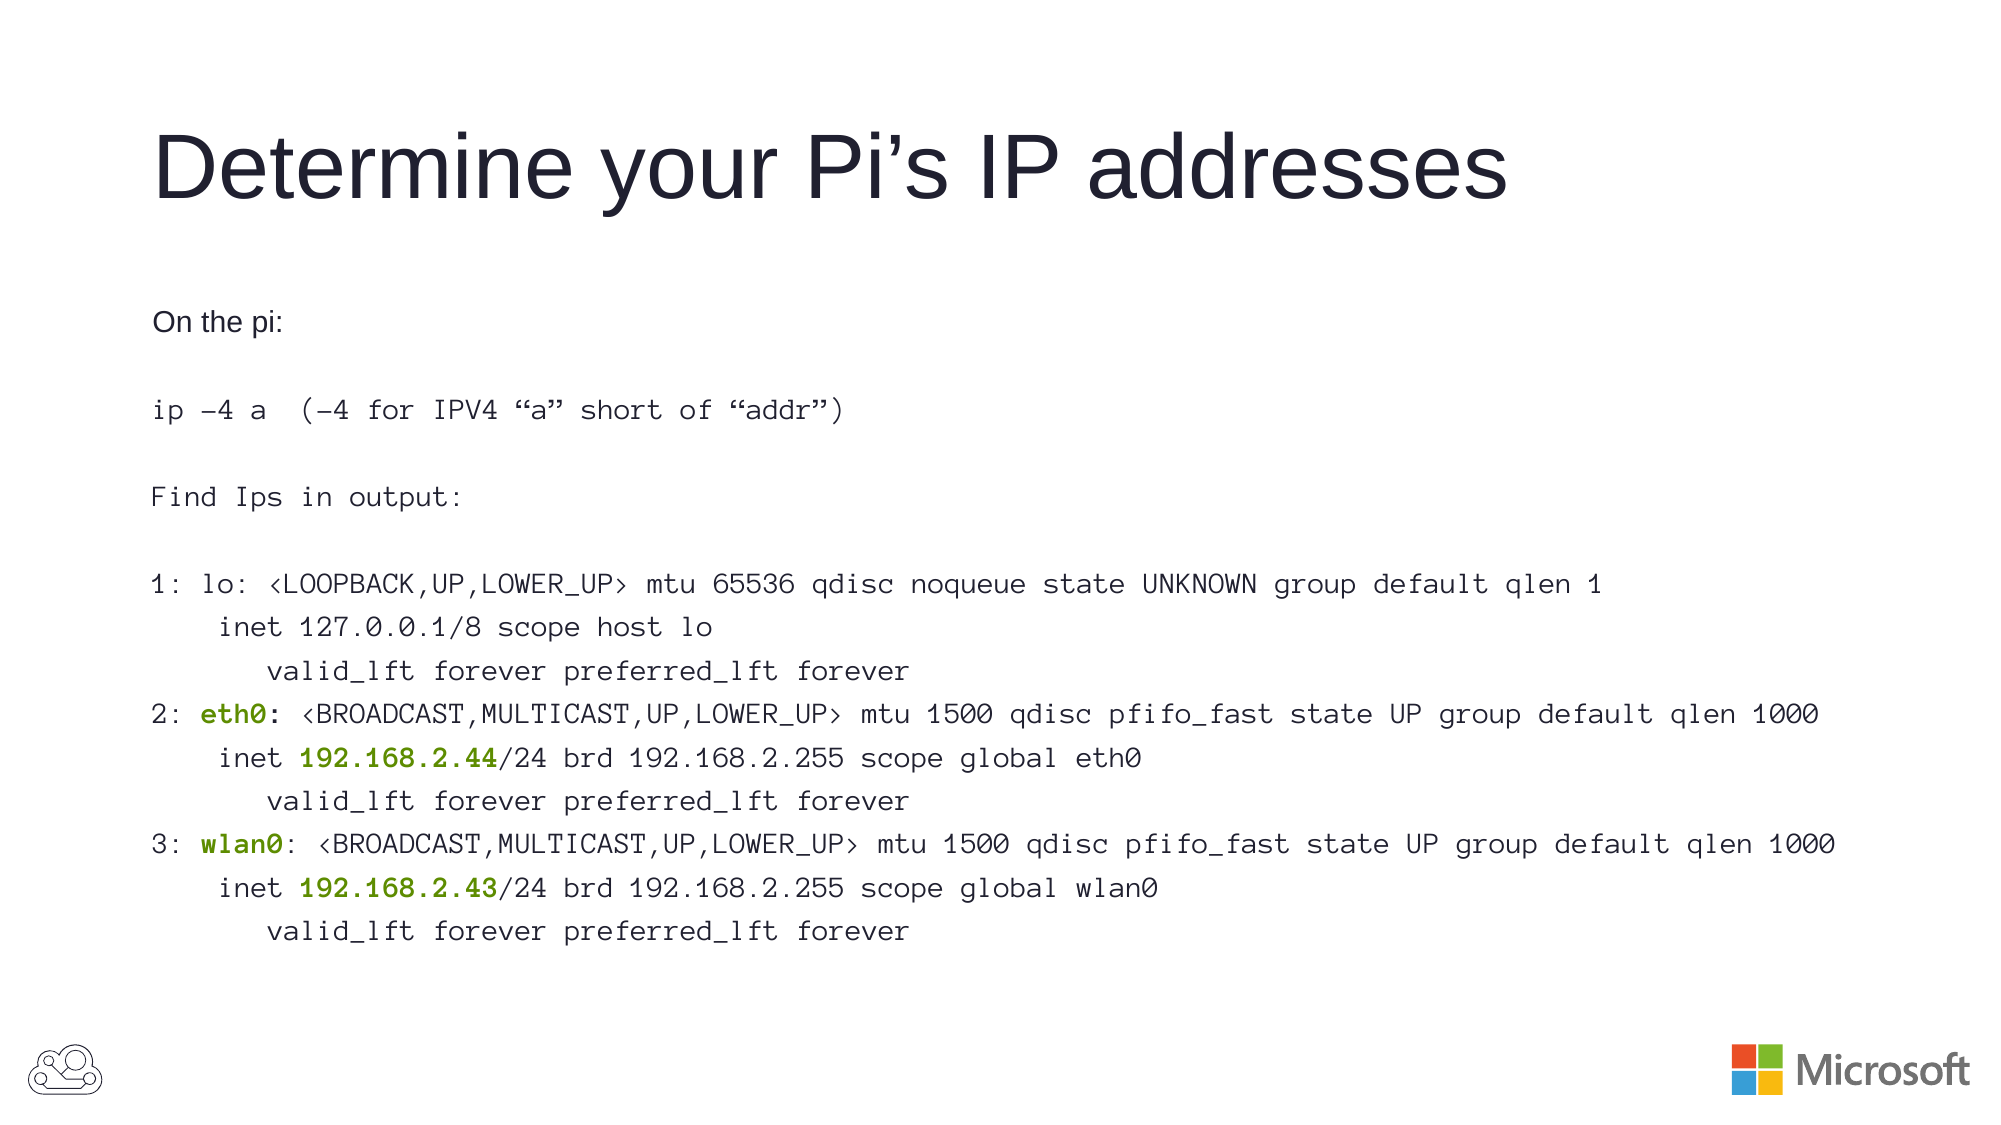

# Determine your Pi’s IP addresses
On the pi:

ip -4 a  (-4 for IPV4 “a” short of “addr”)

Find Ips in output:

1: lo: <LOOPBACK,UP,LOWER_UP> mtu 65536 qdisc noqueue state UNKNOWN group default qlen 1
    inet 127.0.0.1/8 scope host lo
       valid_lft forever preferred_lft forever
2: eth0: <BROADCAST,MULTICAST,UP,LOWER_UP> mtu 1500 qdisc pfifo_fast state UP group default qlen 1000
    inet 192.168.2.44/24 brd 192.168.2.255 scope global eth0
       valid_lft forever preferred_lft forever
3: wlan0: <BROADCAST,MULTICAST,UP,LOWER_UP> mtu 1500 qdisc pfifo_fast state UP group default qlen 1000
    inet 192.168.2.43/24 brd 192.168.2.255 scope global wlan0
       valid_lft forever preferred_lft forever